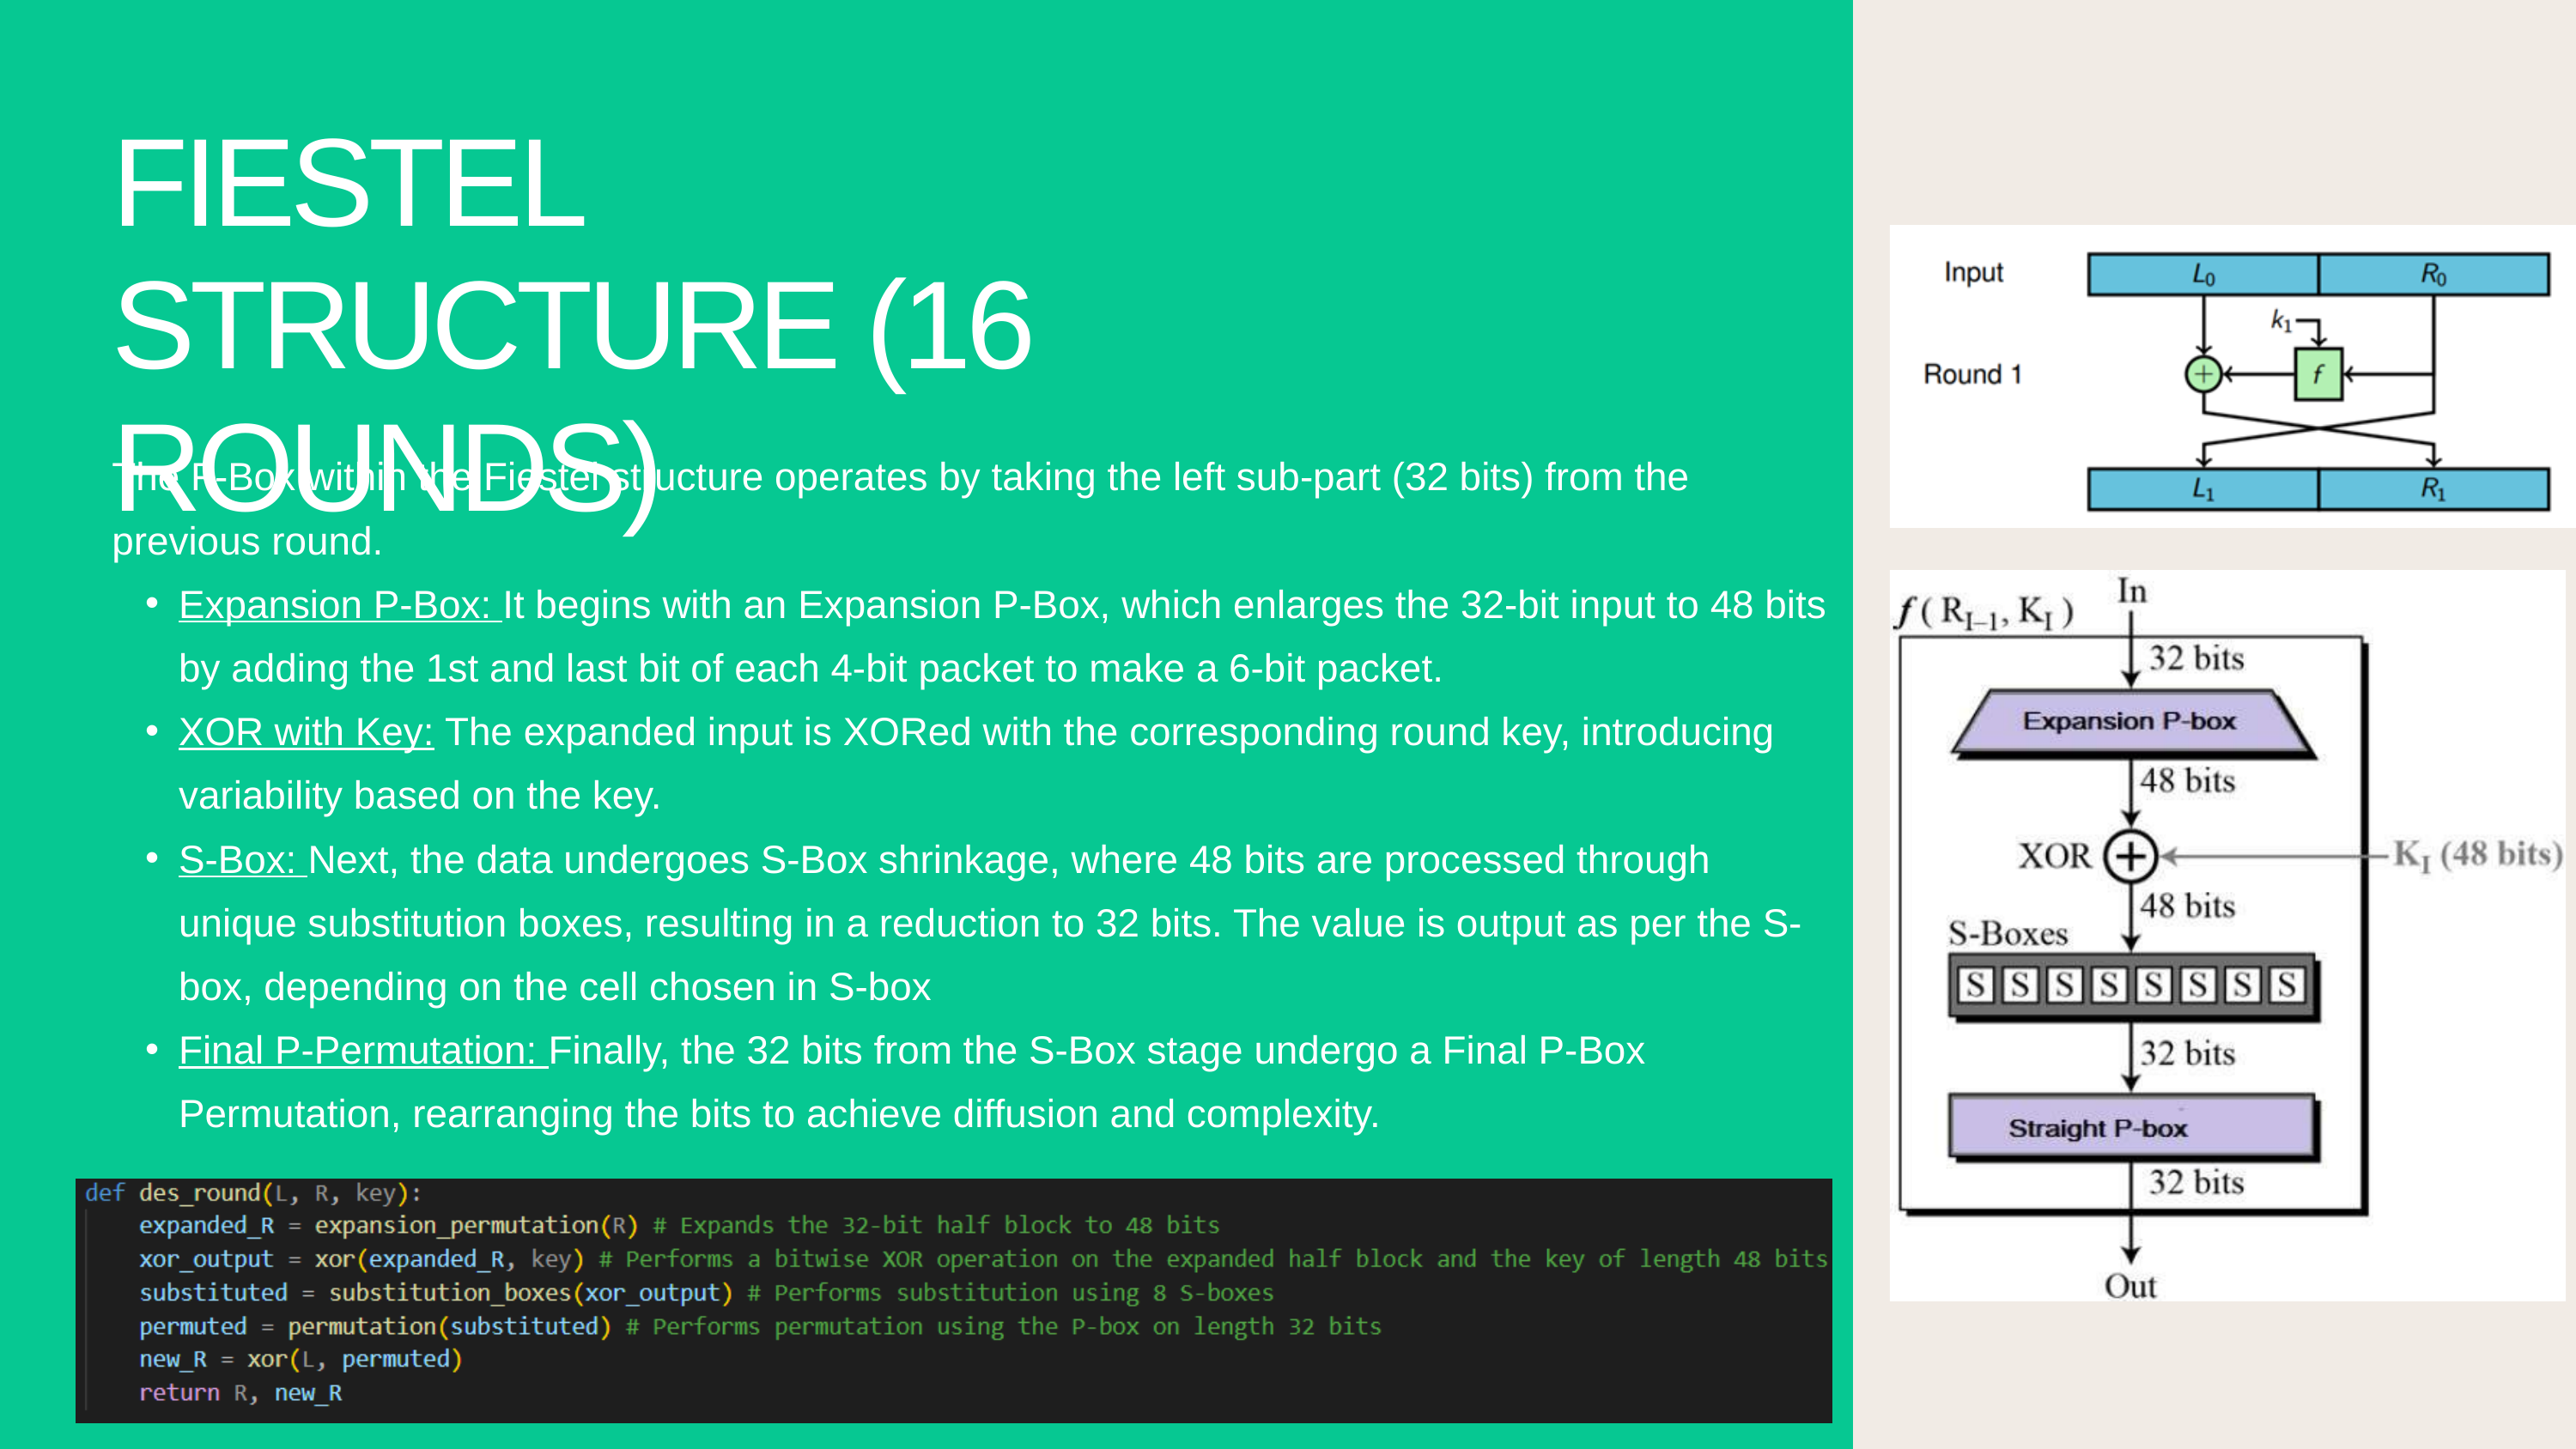

FIESTEL STRUCTURE (16 ROUNDS)

The F-Box within the Fiestel structure operates by taking the left sub-part (32 bits) from the previous round.
Expansion P-Box: It begins with an Expansion P-Box, which enlarges the 32-bit input to 48 bits by adding the 1st and last bit of each 4-bit packet to make a 6-bit packet.
XOR with Key: The expanded input is XORed with the corresponding round key, introducing variability based on the key.
S-Box: Next, the data undergoes S-Box shrinkage, where 48 bits are processed through unique substitution boxes, resulting in a reduction to 32 bits. The value is output as per the S-box, depending on the cell chosen in S-box
Final P-Permutation: Finally, the 32 bits from the S-Box stage undergo a Final P-Box Permutation, rearranging the bits to achieve diffusion and complexity.